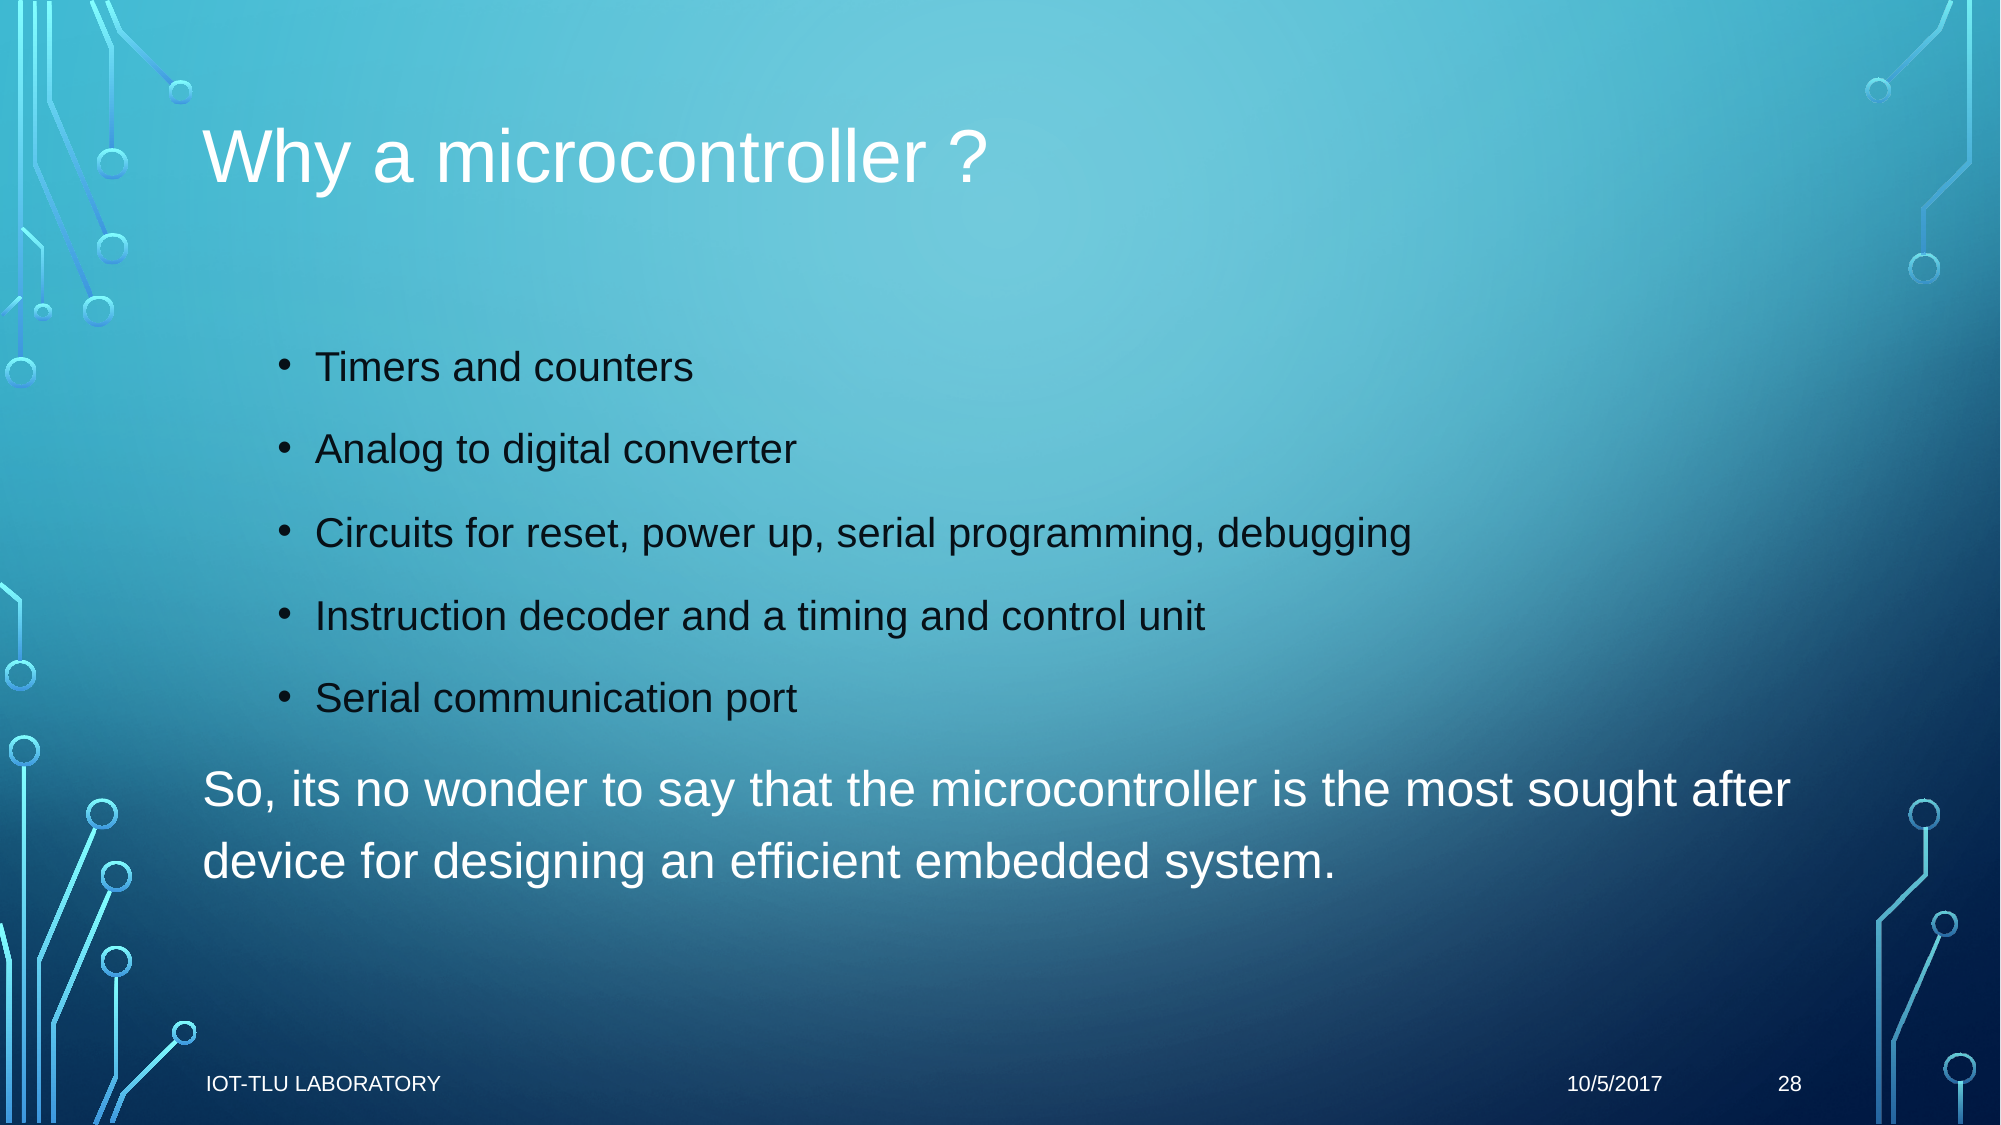

Why a microcontroller ?

Timers and counters
Analog to digital converter
Circuits for reset, power up, serial programming, debugging
Instruction decoder and a timing and control unit
Serial communication port
So, its no wonder to say that the microcontroller is the most sought after device for designing an efficient embedded system.

IoT-TLU Laboratory
28
10/5/2017